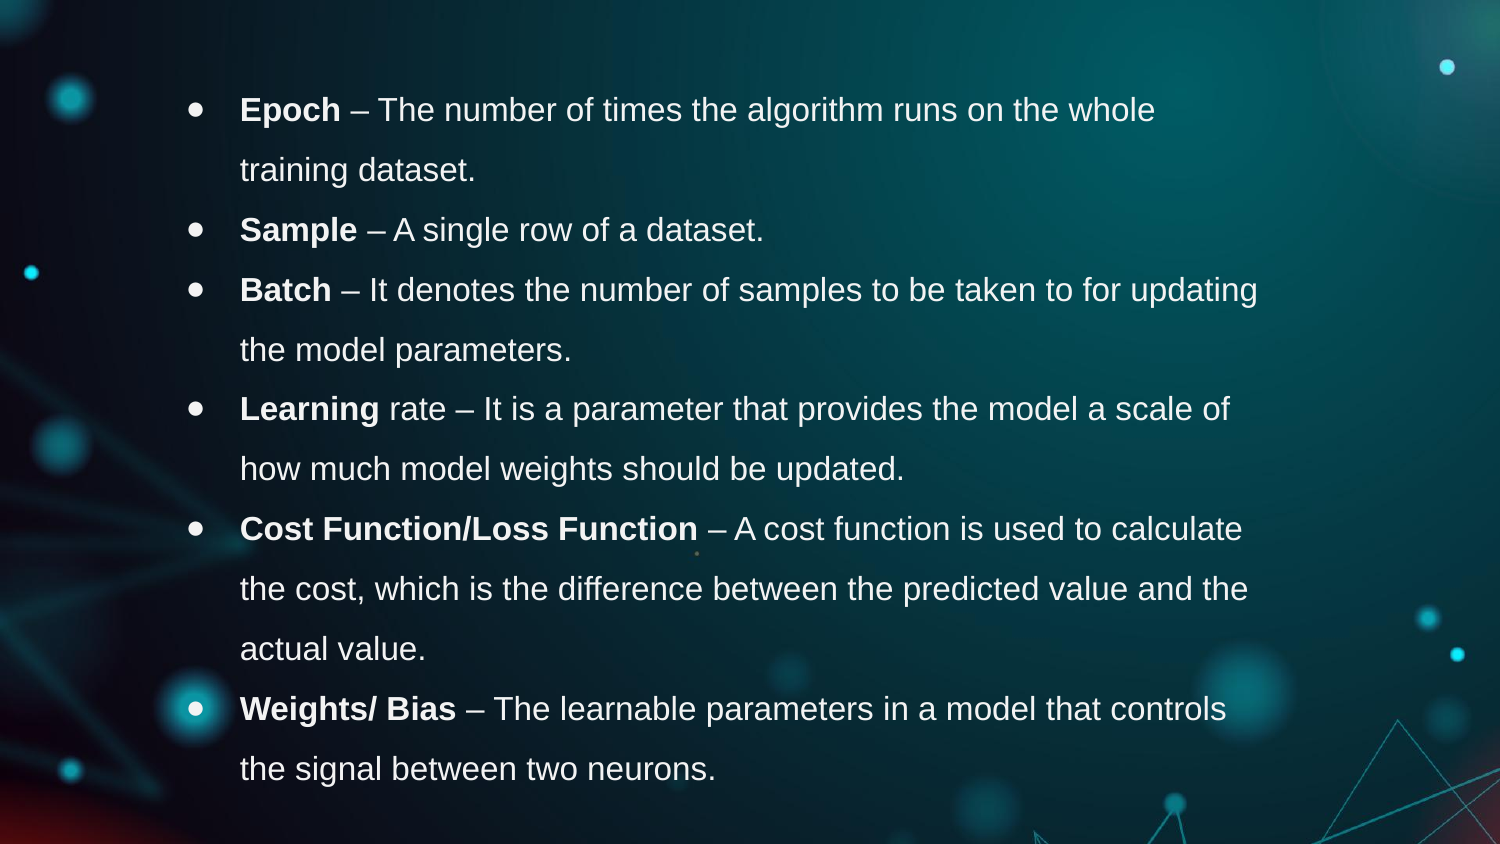

Epoch – The number of times the algorithm runs on the whole training dataset.
Sample – A single row of a dataset.
Batch – It denotes the number of samples to be taken to for updating the model parameters.
Learning rate – It is a parameter that provides the model a scale of how much model weights should be updated.
Cost Function/Loss Function – A cost function is used to calculate the cost, which is the difference between the predicted value and the actual value.
Weights/ Bias – The learnable parameters in a model that controls the signal between two neurons.